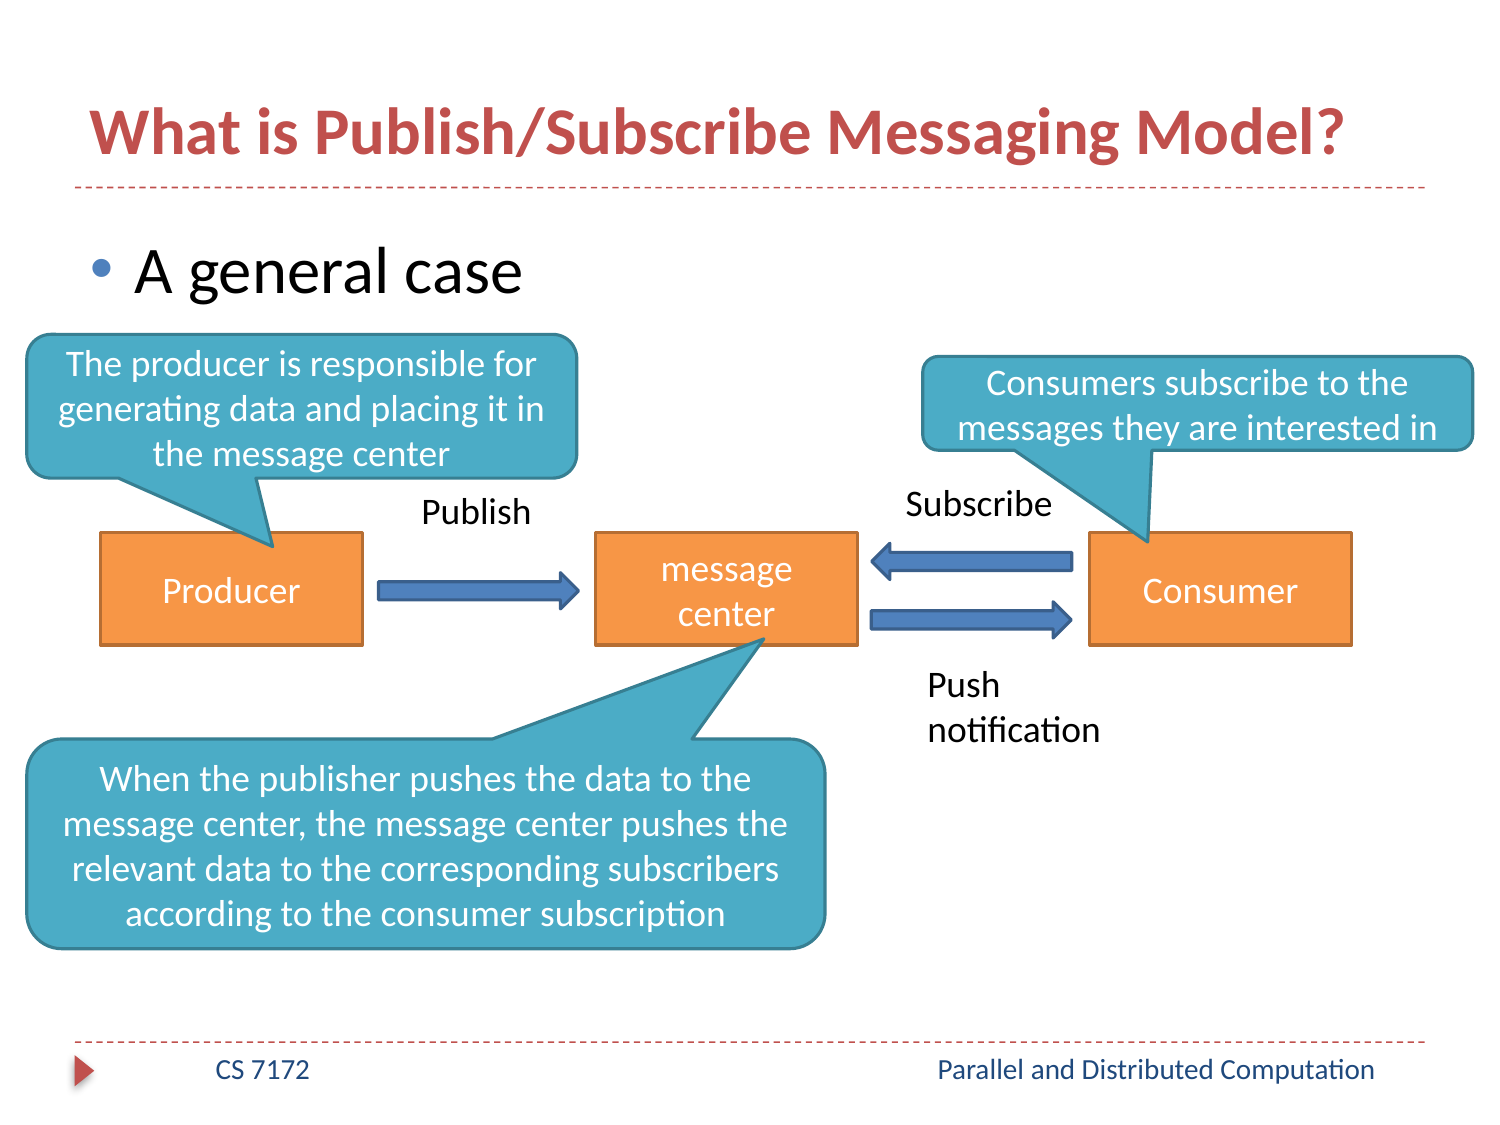

# What is Publish/Subscribe Messaging Model?
A general case
The producer is responsible for generating data and placing it in the message center
Consumers subscribe to the messages they are interested in
Subscribe
Publish
Producer
message center
Consumer

Push notification
When the publisher pushes the data to the message center, the message center pushes the relevant data to the corresponding subscribers according to the consumer subscription
CS 7172
Parallel and Distributed Computation